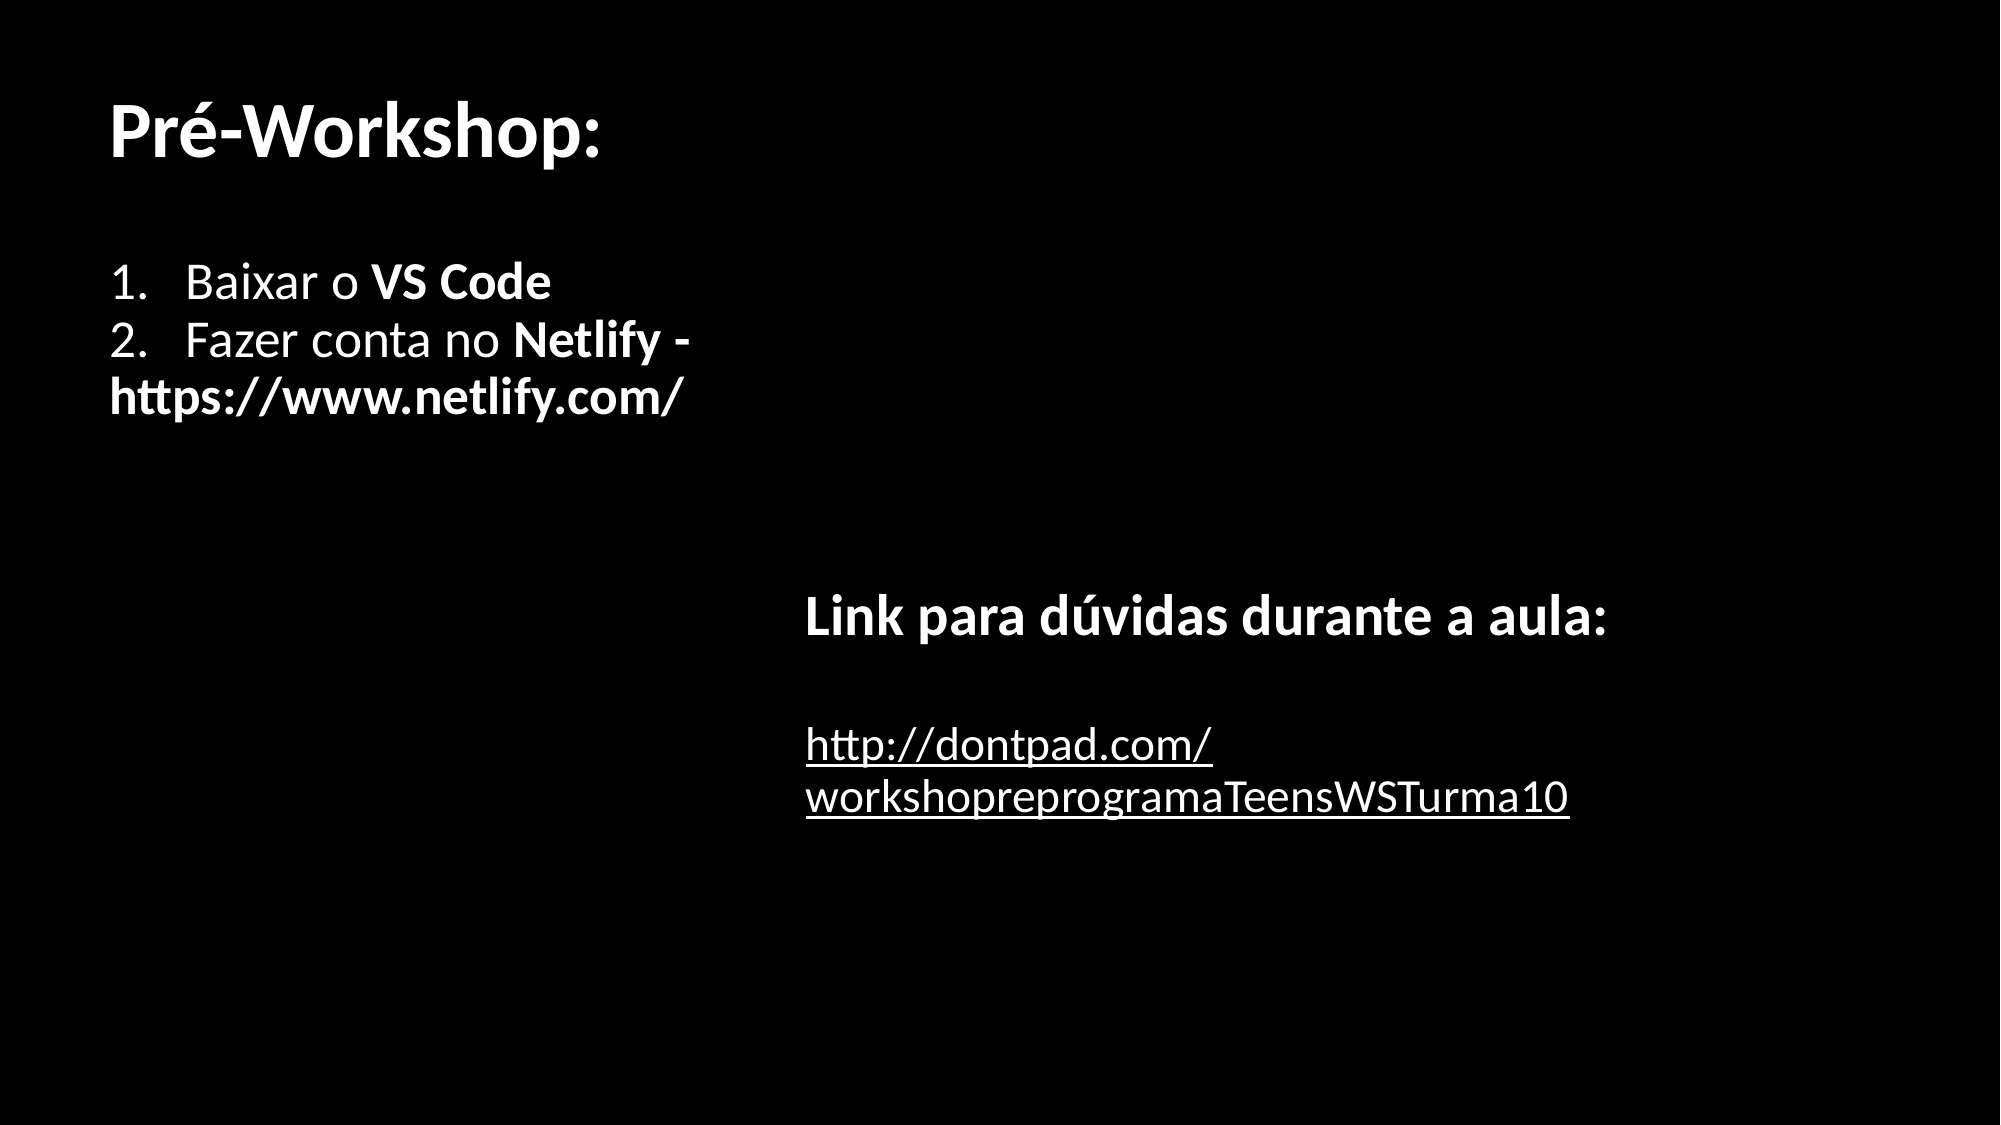

# Pré-Workshop: 1.   Baixar o VS Code 2.   Fazer conta no Netlify - https://www.netlify.com/
Link para dúvidas durante a aula:

http://dontpad.com/workshopreprogramaTeensWSTurma10